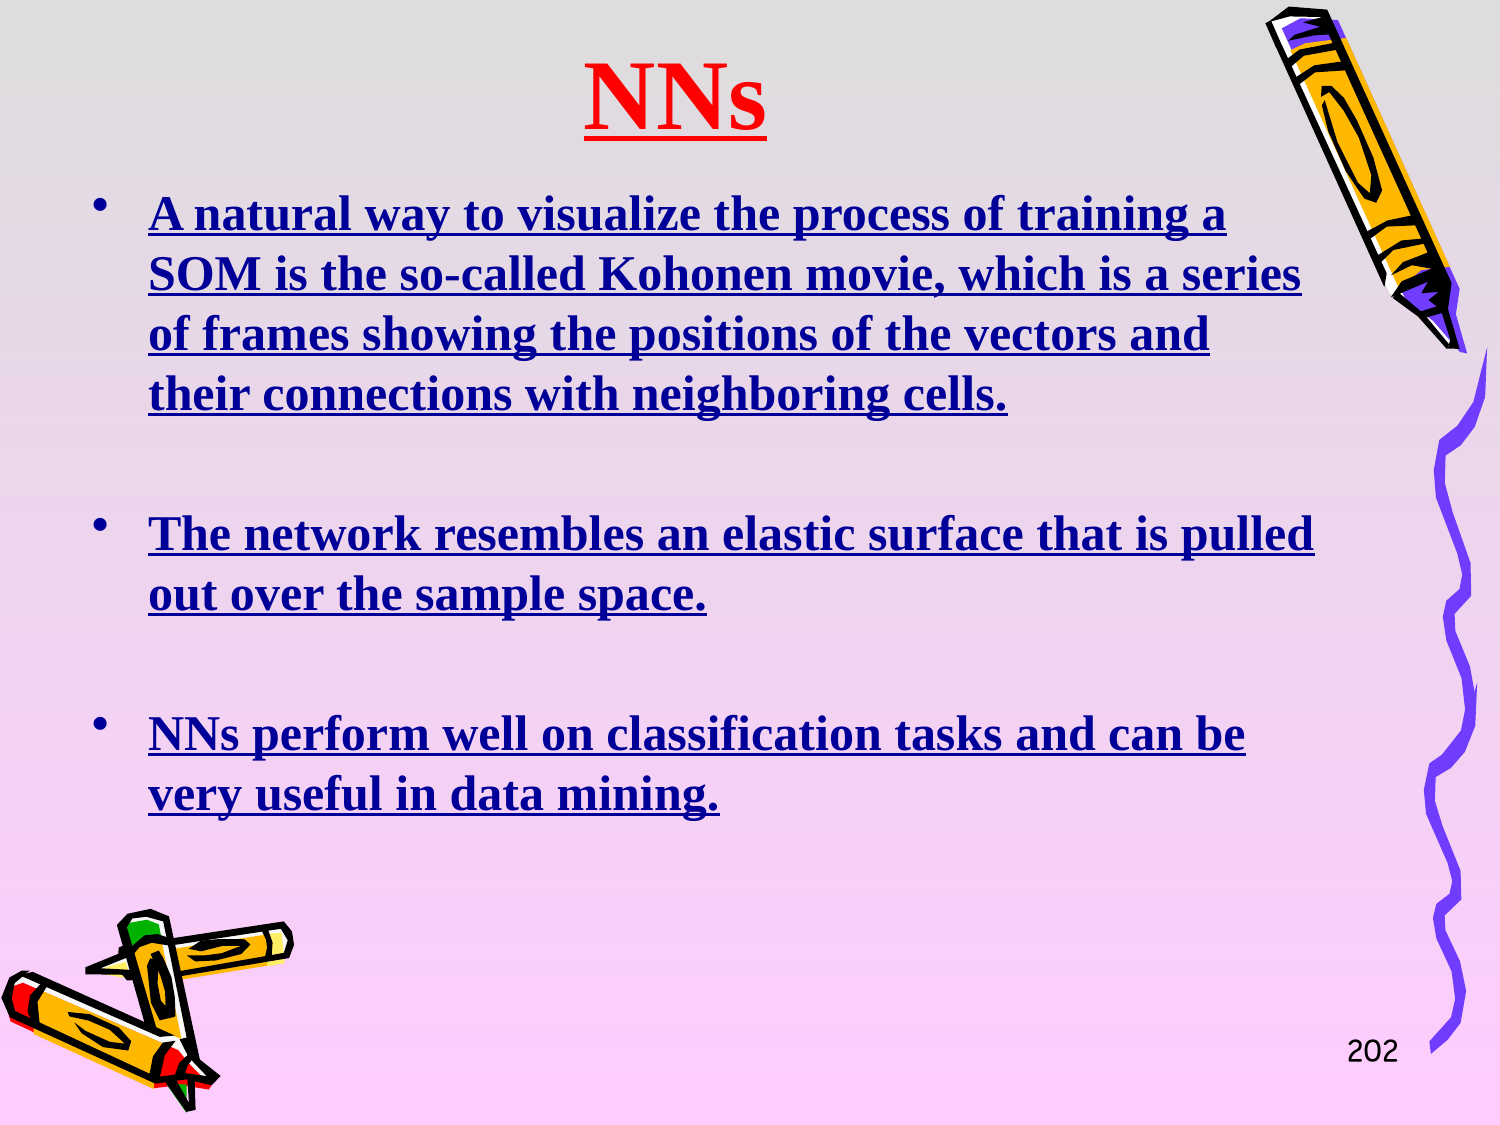

# NNs
A natural way to visualize the process of training a SOM is the so-called Kohonen movie, which is a series of frames showing the positions of the vectors and their connections with neighboring cells.

The network resembles an elastic surface that is pulled out over the sample space.

NNs perform well on classification tasks and can be very useful in data mining.

202